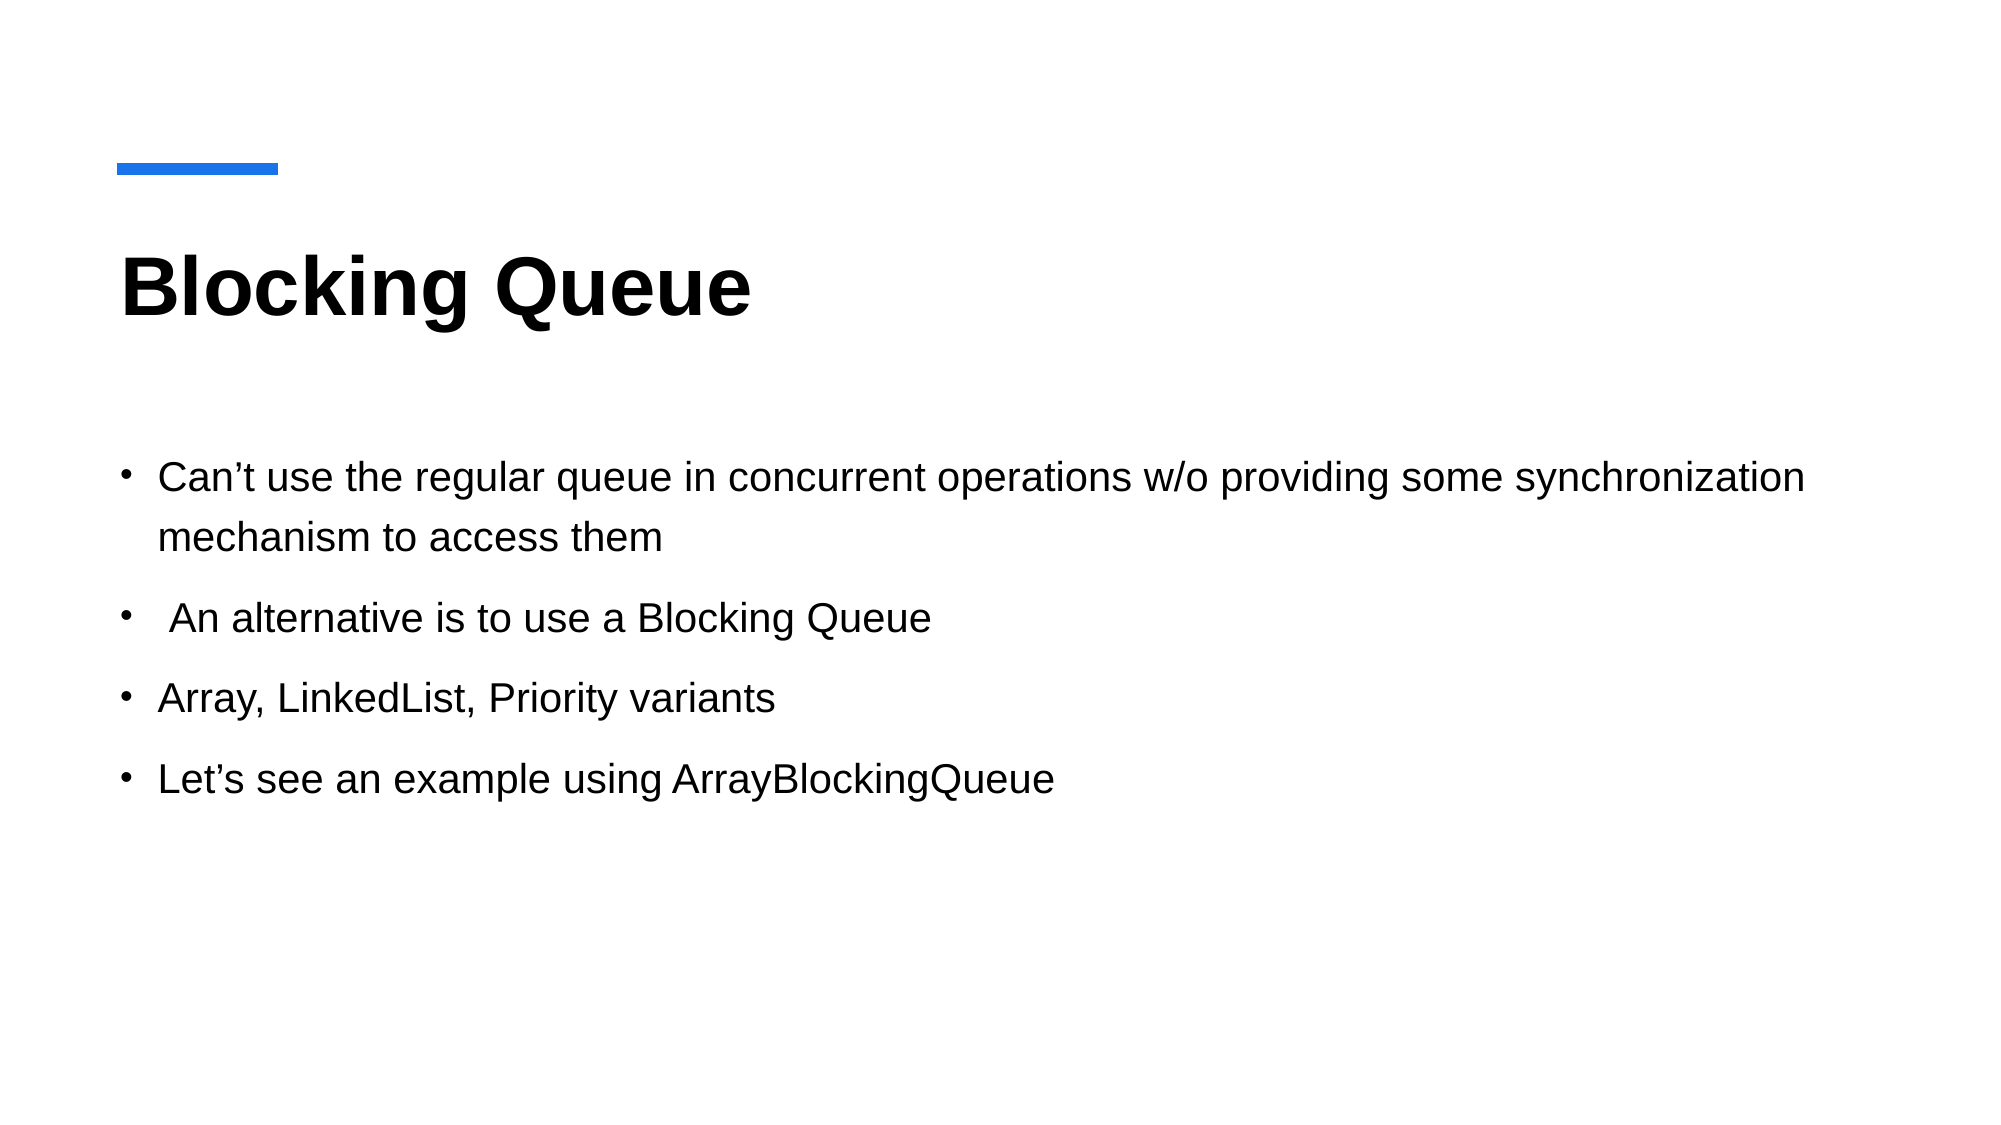

# Blocking Queue
Can’t use the regular queue in concurrent operations w/o providing some synchronization mechanism to access them
 An alternative is to use a Blocking Queue
Array, LinkedList, Priority variants
Let’s see an example using ArrayBlockingQueue